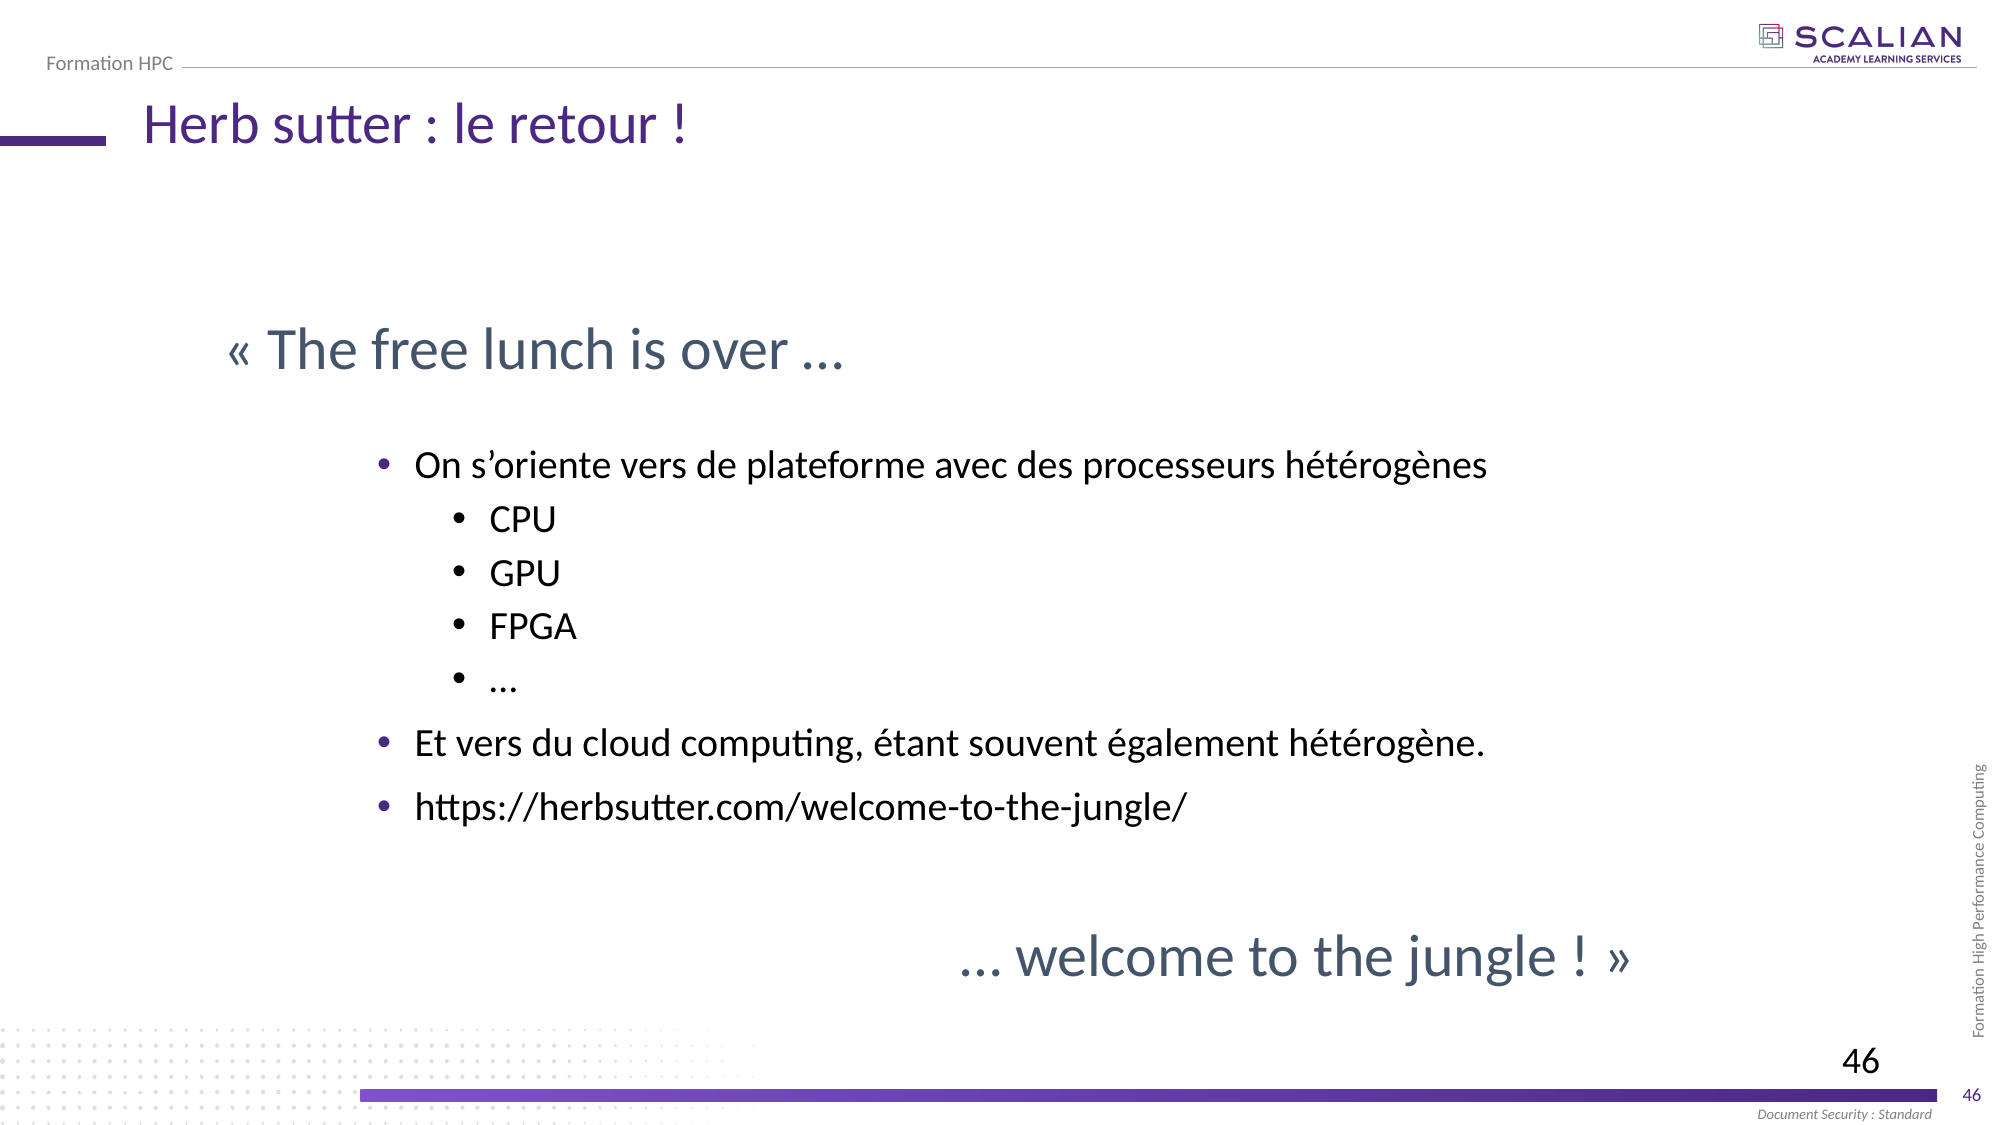

# Herb sutter : le retour !

« The free lunch is over …
On s’oriente vers de plateforme avec des processeurs hétérogènes
CPU
GPU
FPGA
…
Et vers du cloud computing, étant souvent également hétérogène.
https://herbsutter.com/welcome-to-the-jungle/

… welcome to the jungle ! »
46